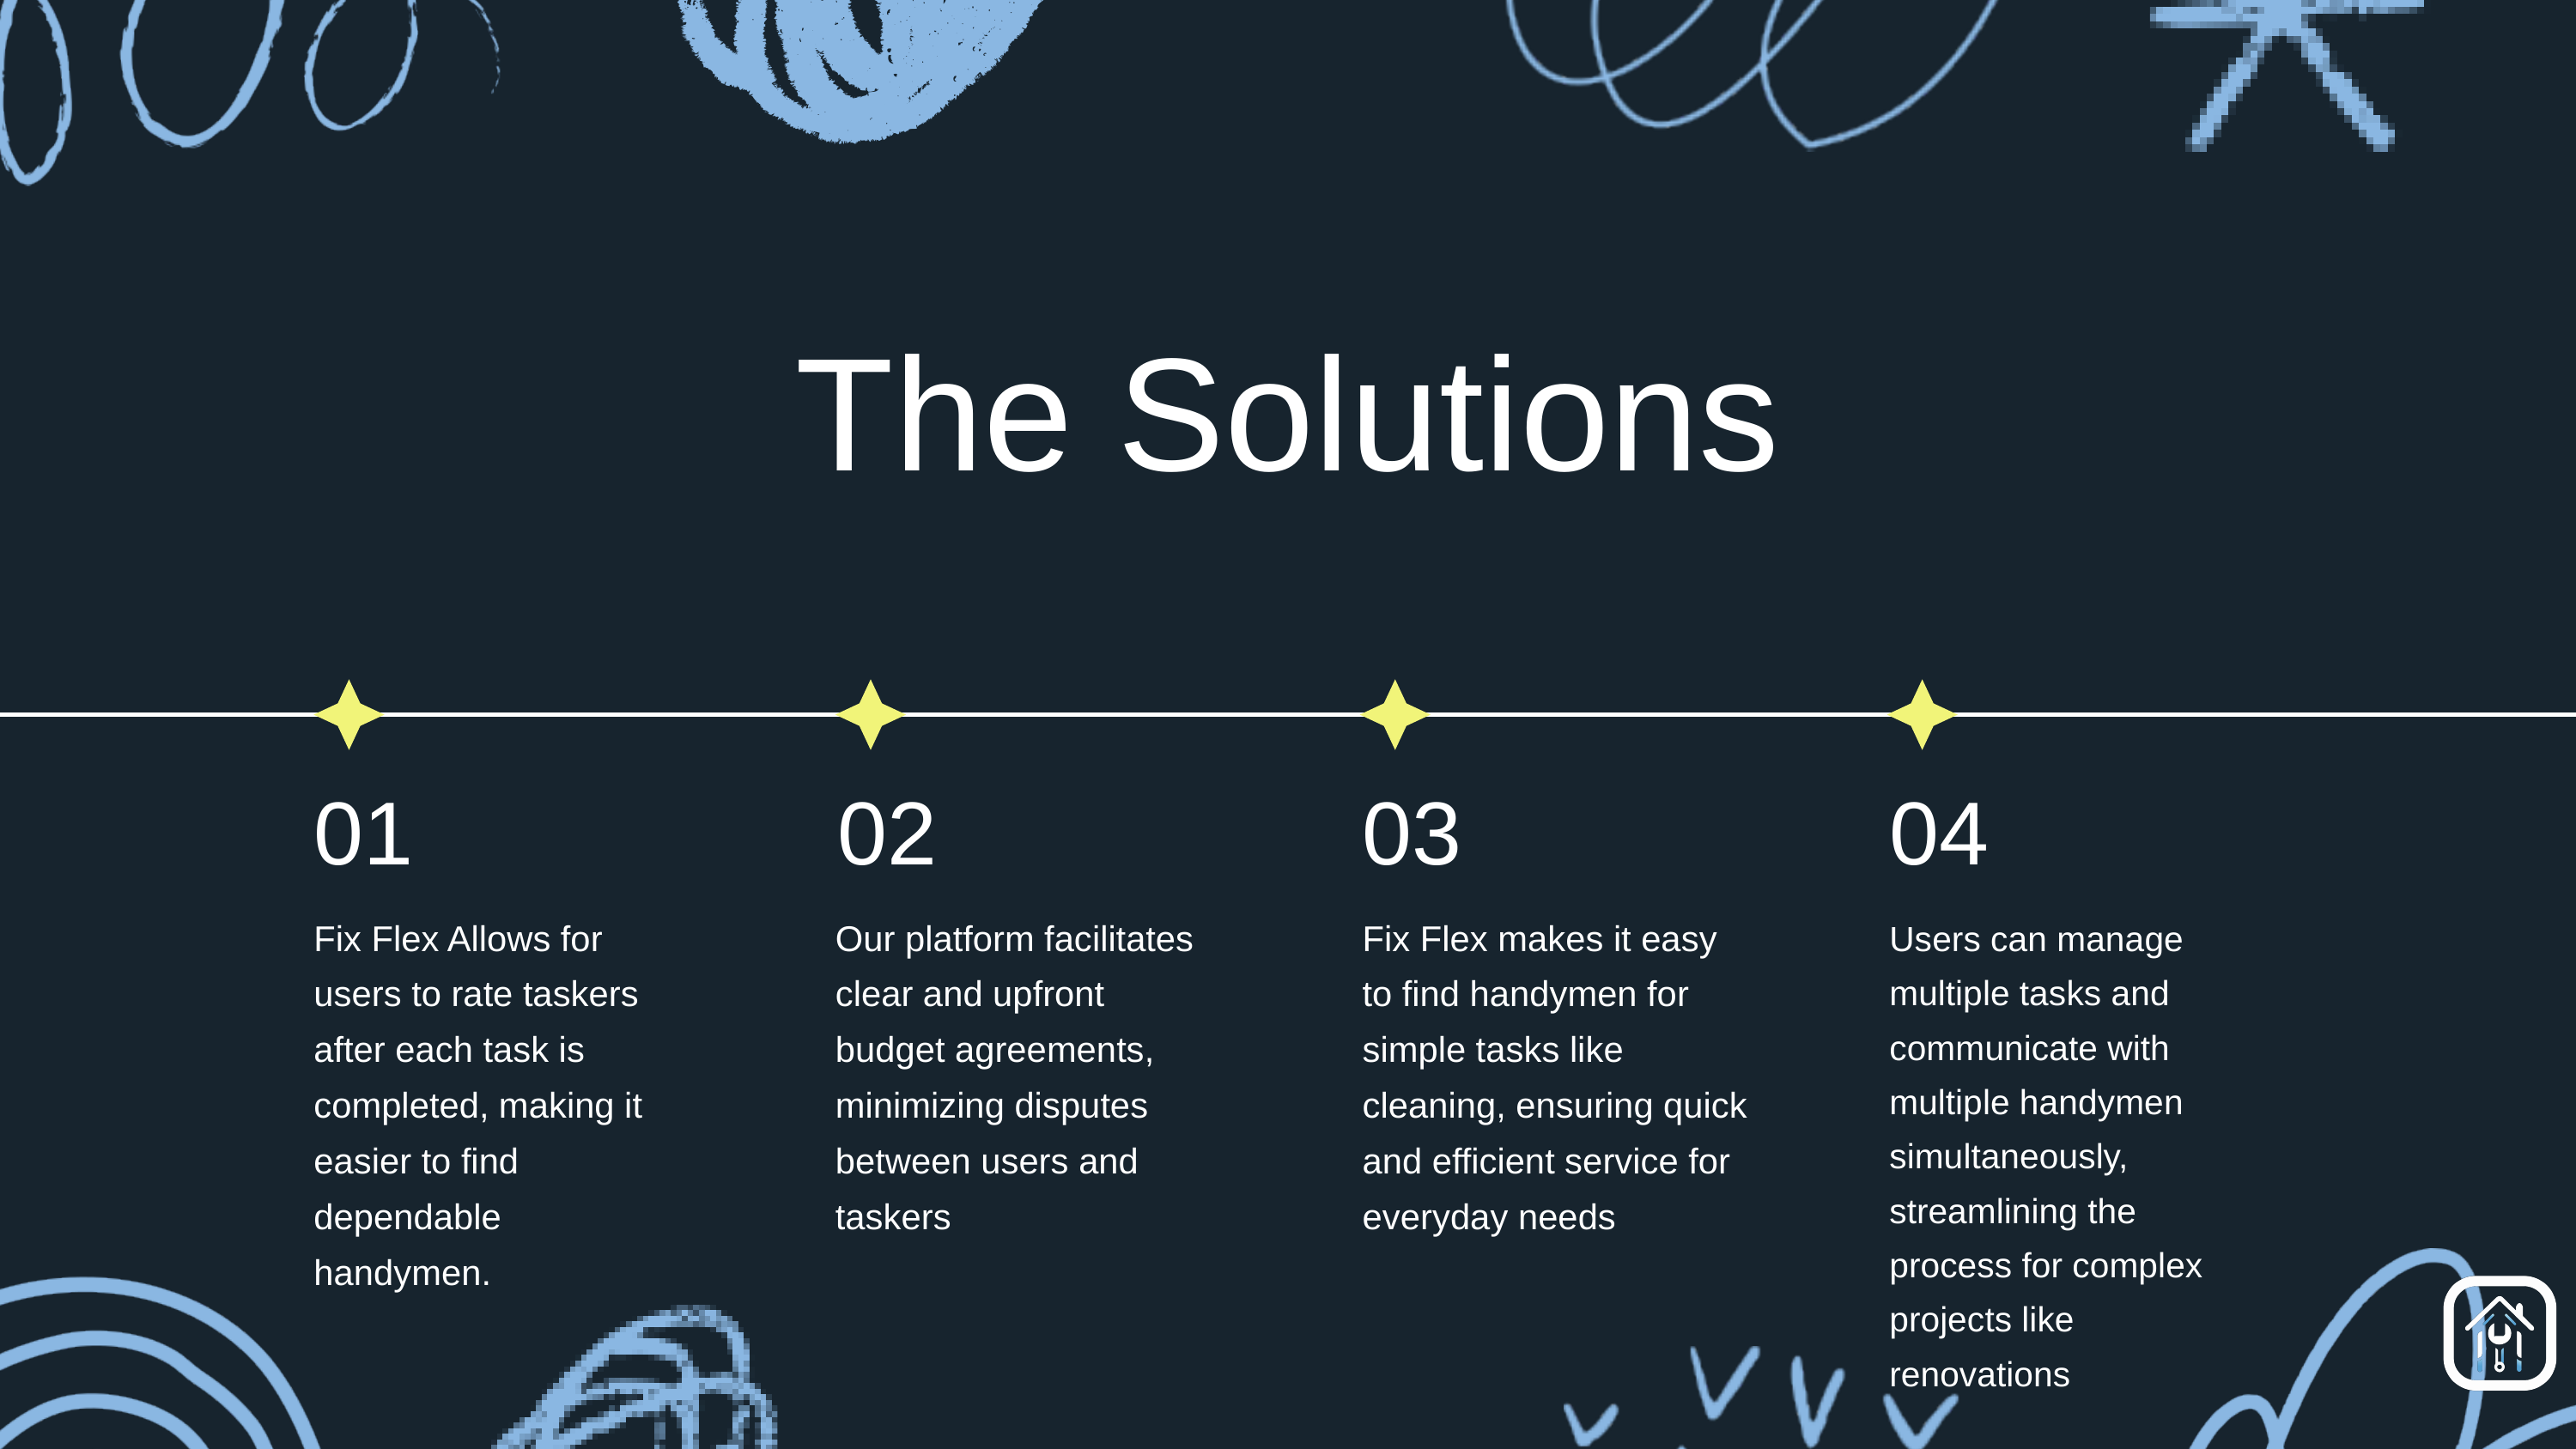

The Solutions

01
02
03
04
Fix Flex Allows for users to rate taskers after each task is completed, making it easier to find dependable handymen.

Our platform facilitates clear and upfront budget agreements, minimizing disputes between users and taskers
Fix Flex makes it easy to find handymen for simple tasks like cleaning, ensuring quick and efficient service for everyday needs
Users can manage multiple tasks and communicate with multiple handymen simultaneously, streamlining the process for complex projects like renovations